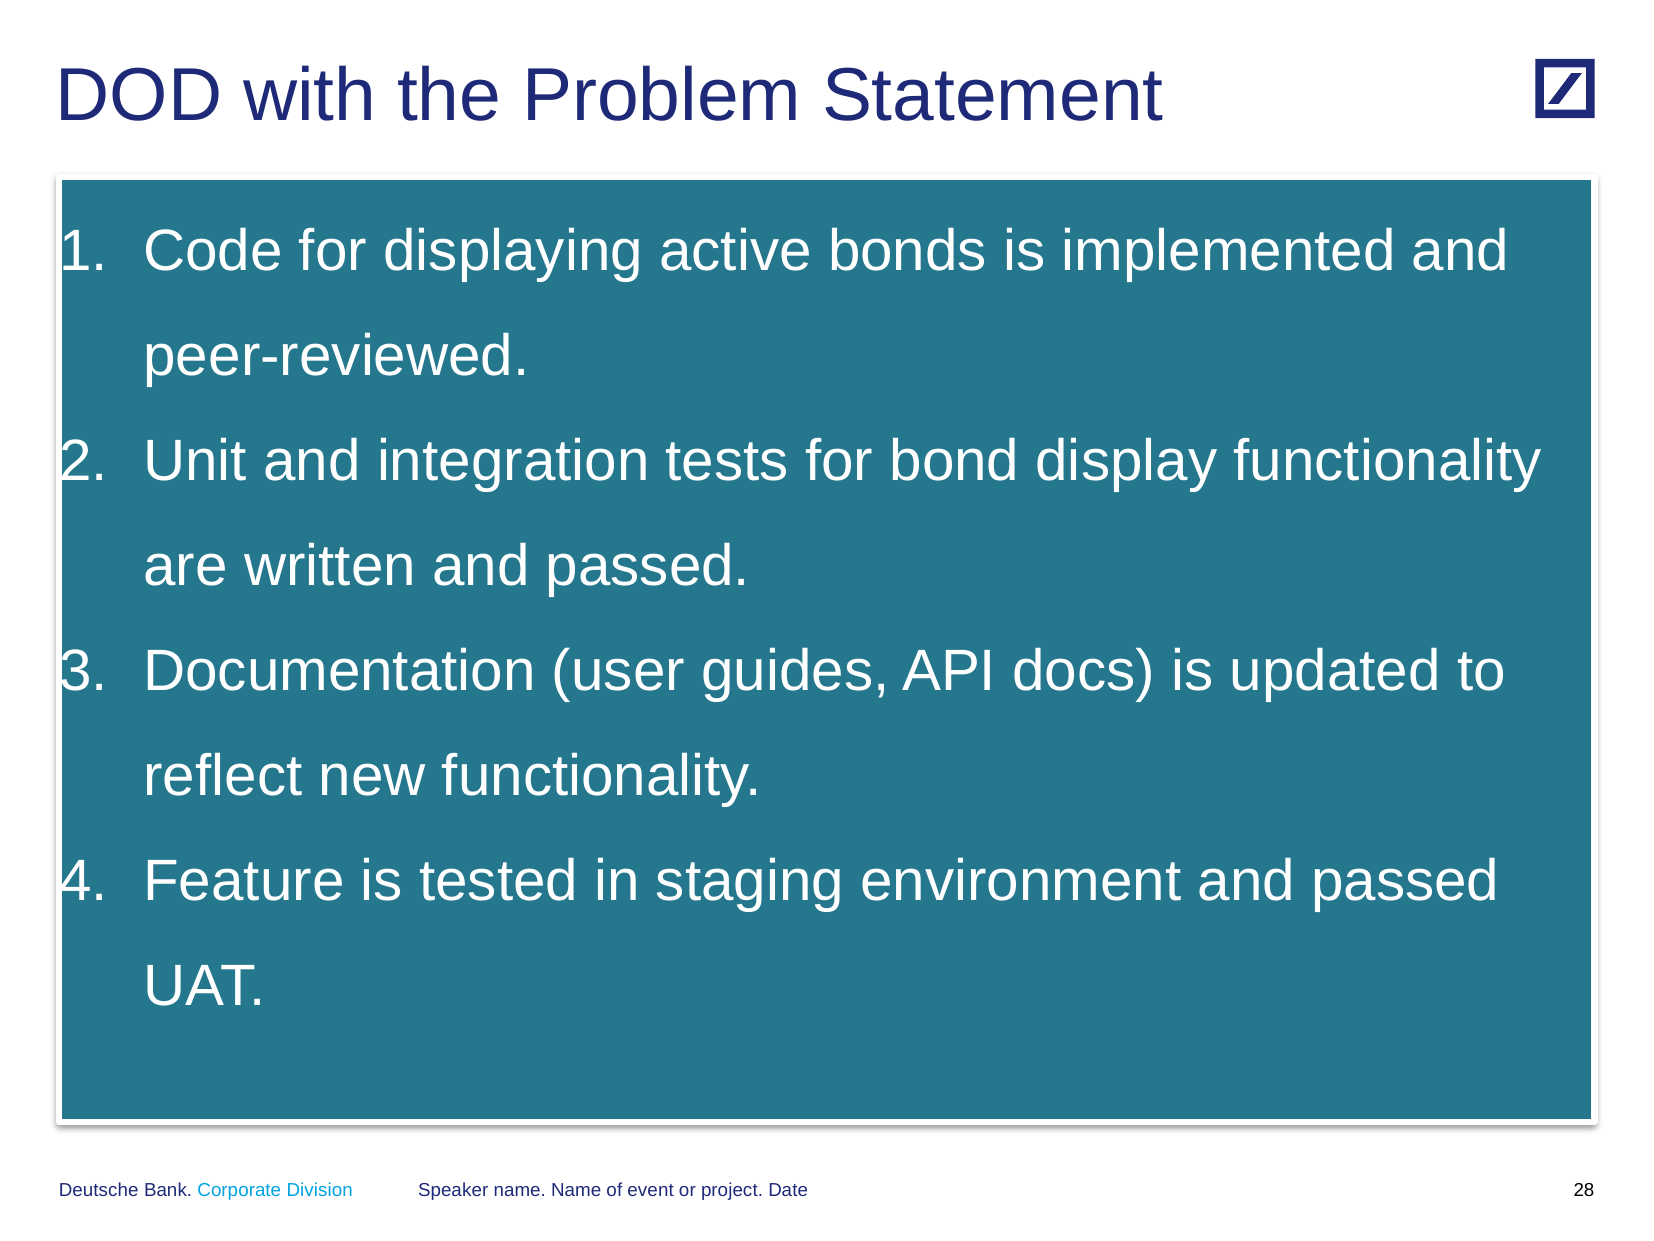

# DOD with the Problem Statement
Code for displaying active bonds is implemented and peer-reviewed.
Unit and integration tests for bond display functionality are written and passed.
Documentation (user guides, API docs) is updated to reflect new functionality.
Feature is tested in staging environment and passed UAT.

Speaker name. Name of event or project. Date
28